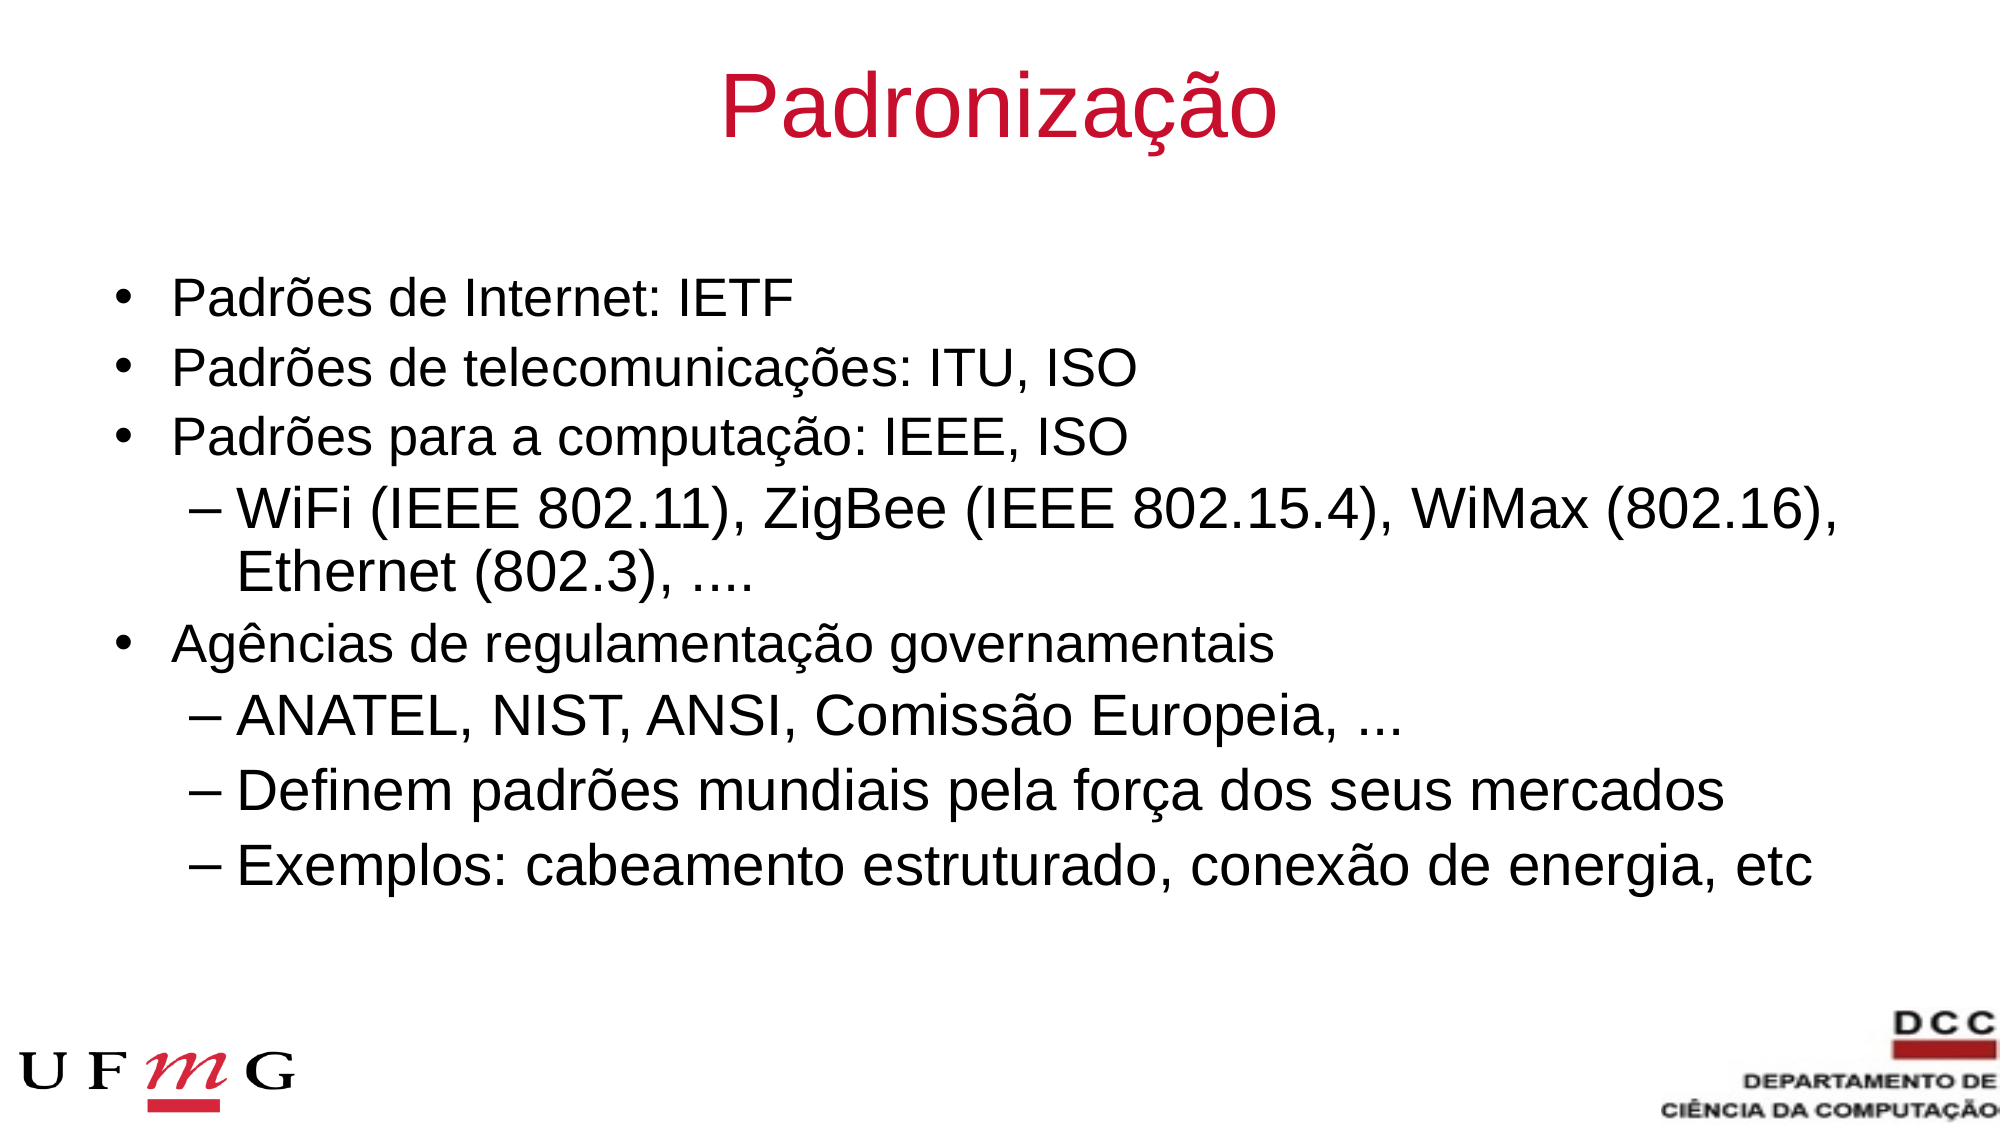

# Padronização
Padrões de Internet: IETF
Padrões de telecomunicações: ITU, ISO
Padrões para a computação: IEEE, ISO
WiFi (IEEE 802.11), ZigBee (IEEE 802.15.4), WiMax (802.16), Ethernet (802.3), ....
Agências de regulamentação governamentais
ANATEL, NIST, ANSI, Comissão Europeia, ...
Definem padrões mundiais pela força dos seus mercados
Exemplos: cabeamento estruturado, conexão de energia, etc